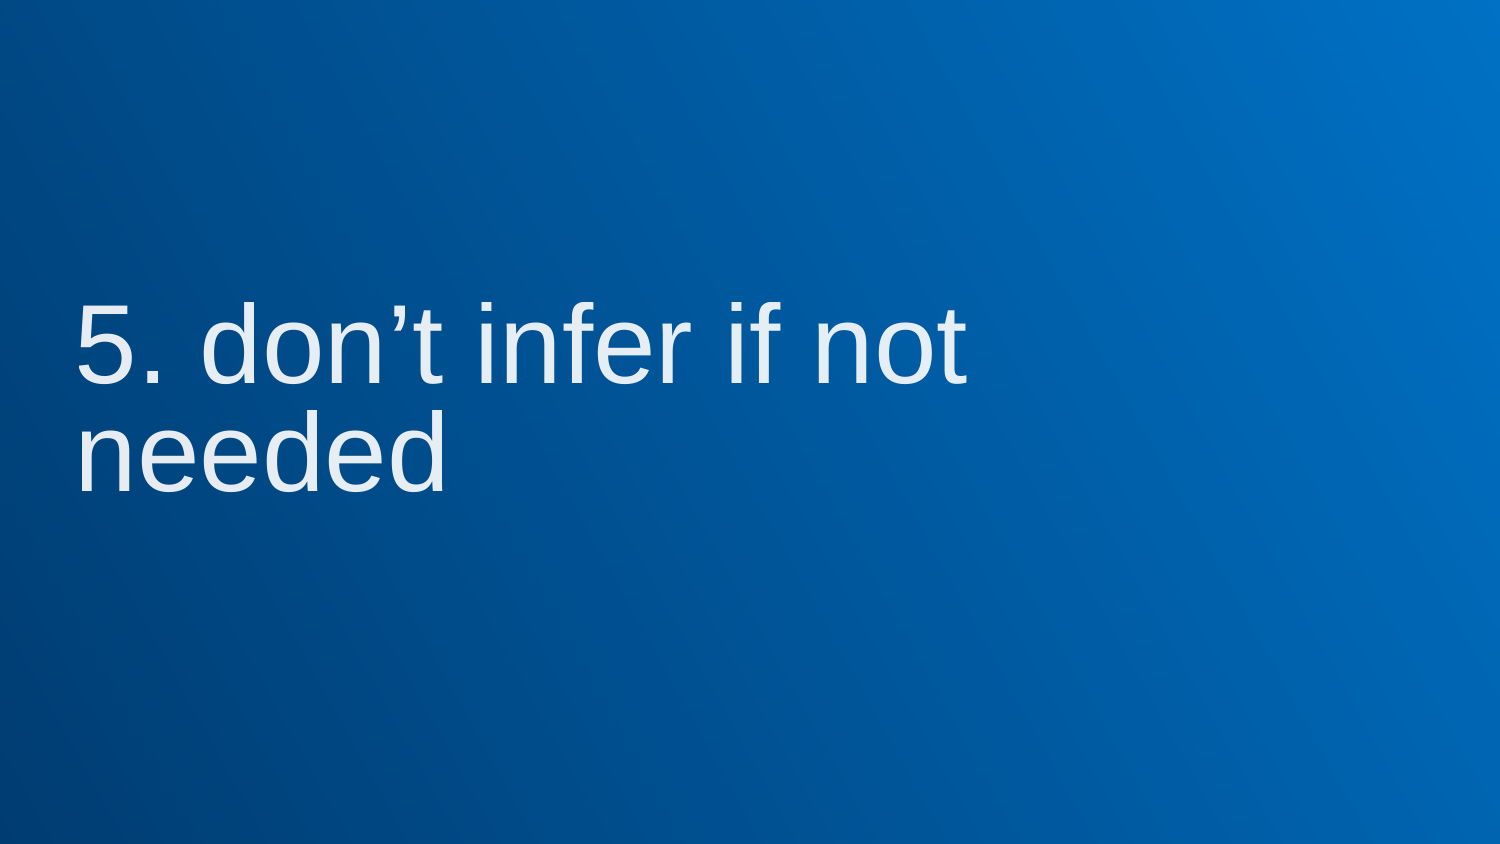

# 5. don’t infer if not needed